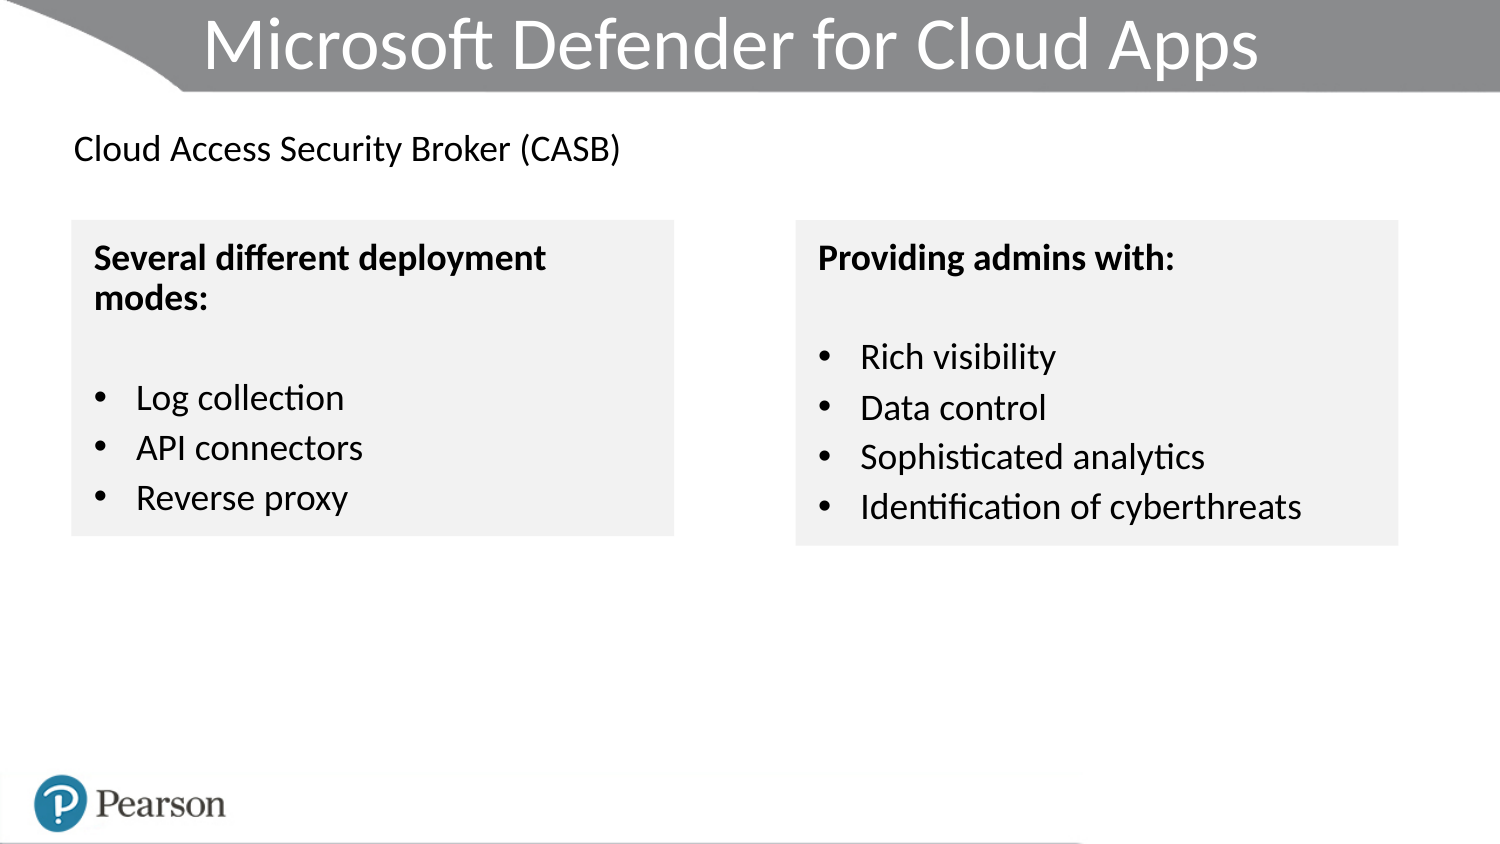

# Microsoft Defender for Cloud Apps
Cloud Access Security Broker (CASB)
Several different deployment modes:

Log collection
API connectors
Reverse proxy
Providing admins with:

Rich visibility
Data control
Sophisticated analytics
Identification of cyberthreats